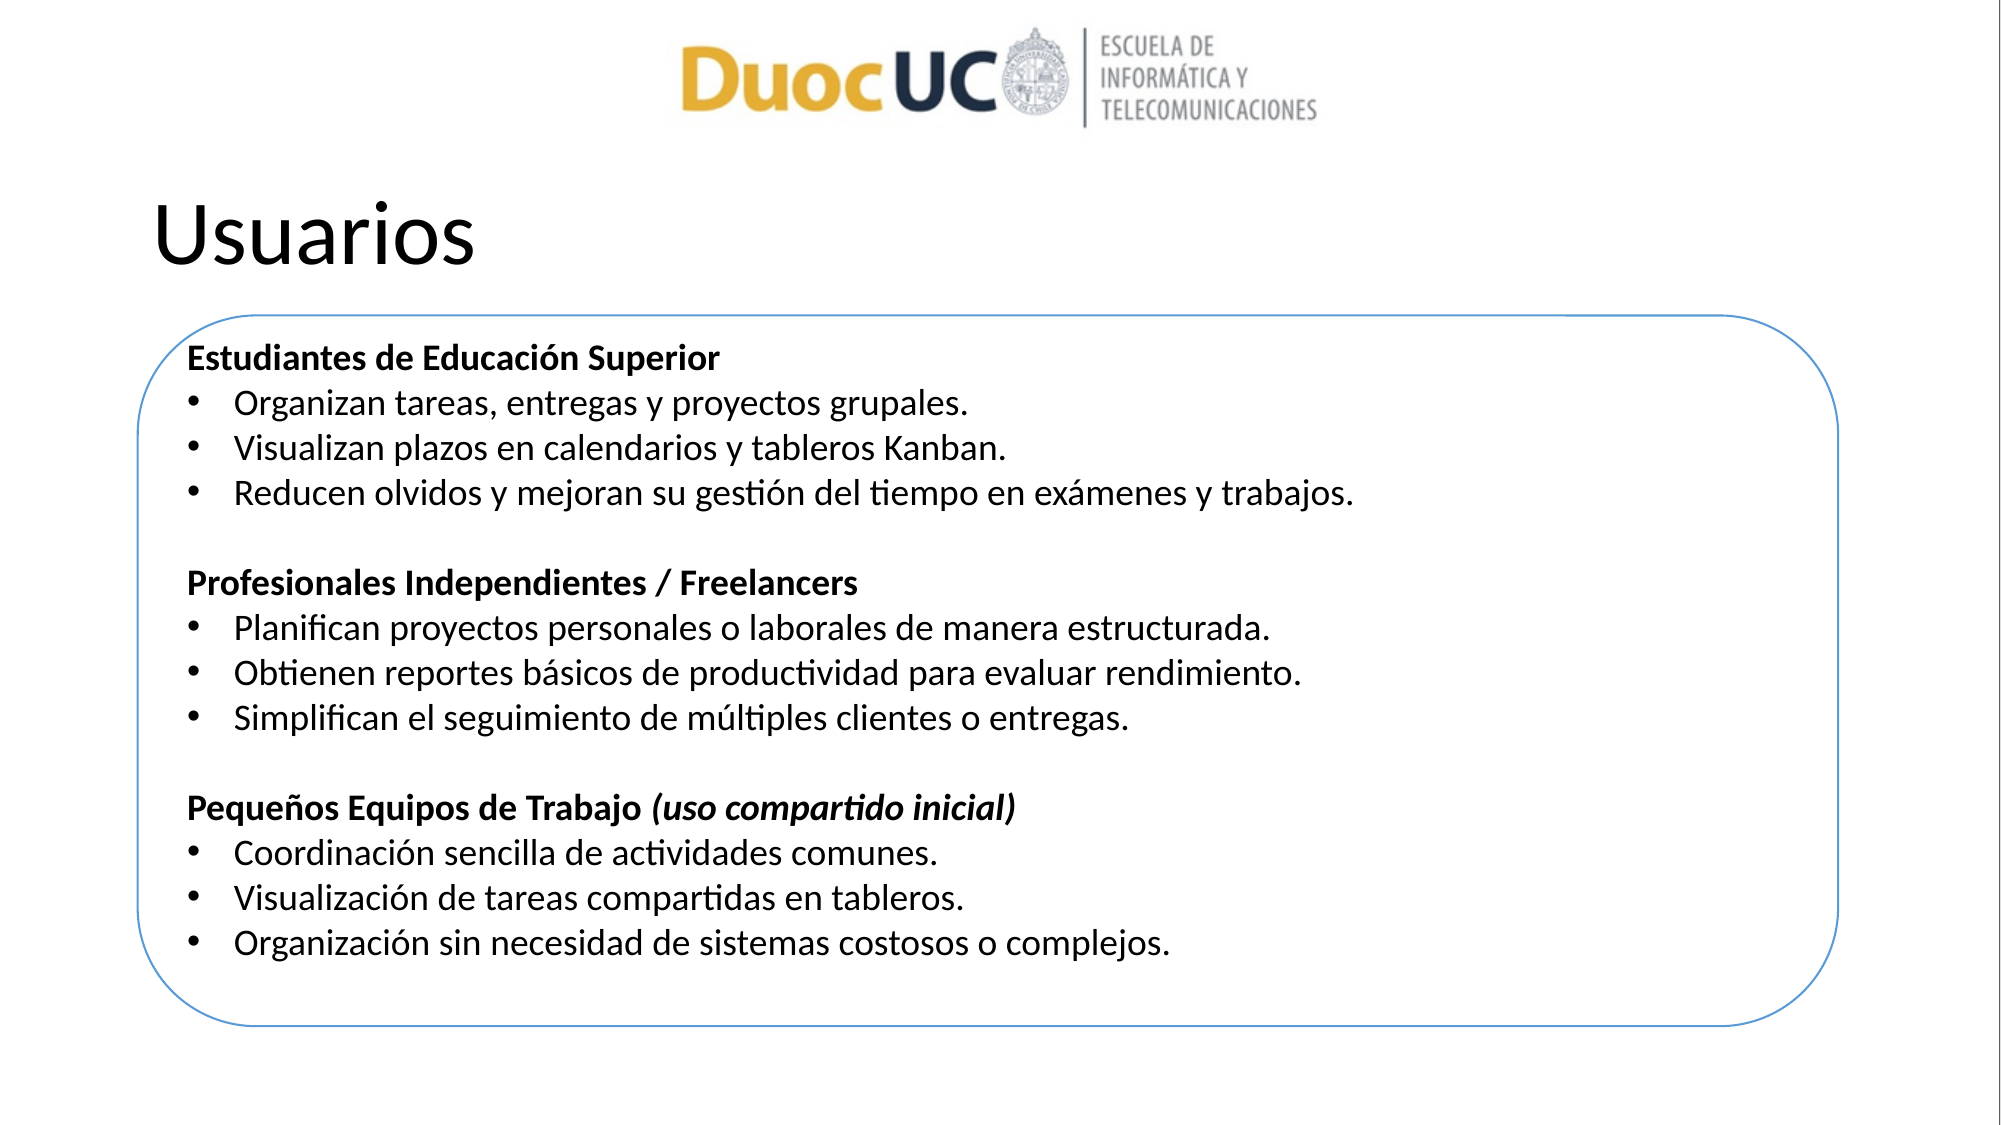

# Usuarios
Estudiantes de Educación Superior
Organizan tareas, entregas y proyectos grupales.
Visualizan plazos en calendarios y tableros Kanban.
Reducen olvidos y mejoran su gestión del tiempo en exámenes y trabajos.

Profesionales Independientes / Freelancers
Planifican proyectos personales o laborales de manera estructurada.
Obtienen reportes básicos de productividad para evaluar rendimiento.
Simplifican el seguimiento de múltiples clientes o entregas.

Pequeños Equipos de Trabajo (uso compartido inicial)
Coordinación sencilla de actividades comunes.
Visualización de tareas compartidas en tableros.
Organización sin necesidad de sistemas costosos o complejos.